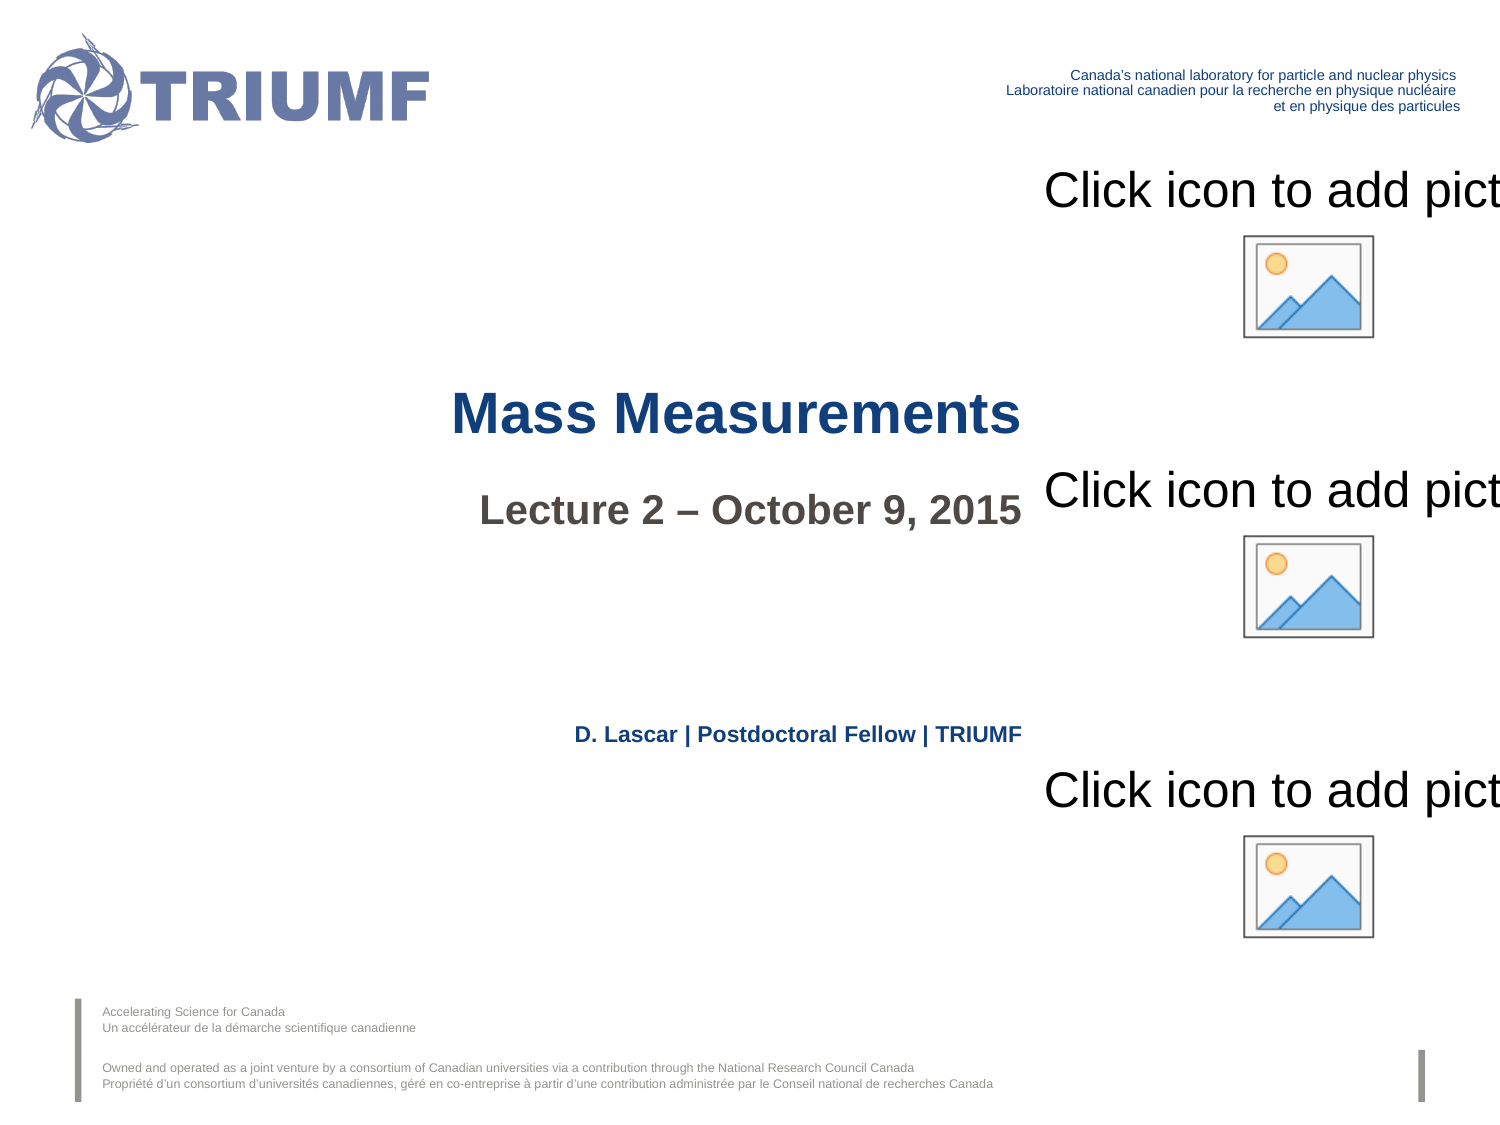

Mass Measurements

Lecture 2 – October 9, 2015
D. Lascar | Postdoctoral Fellow | TRIUMF